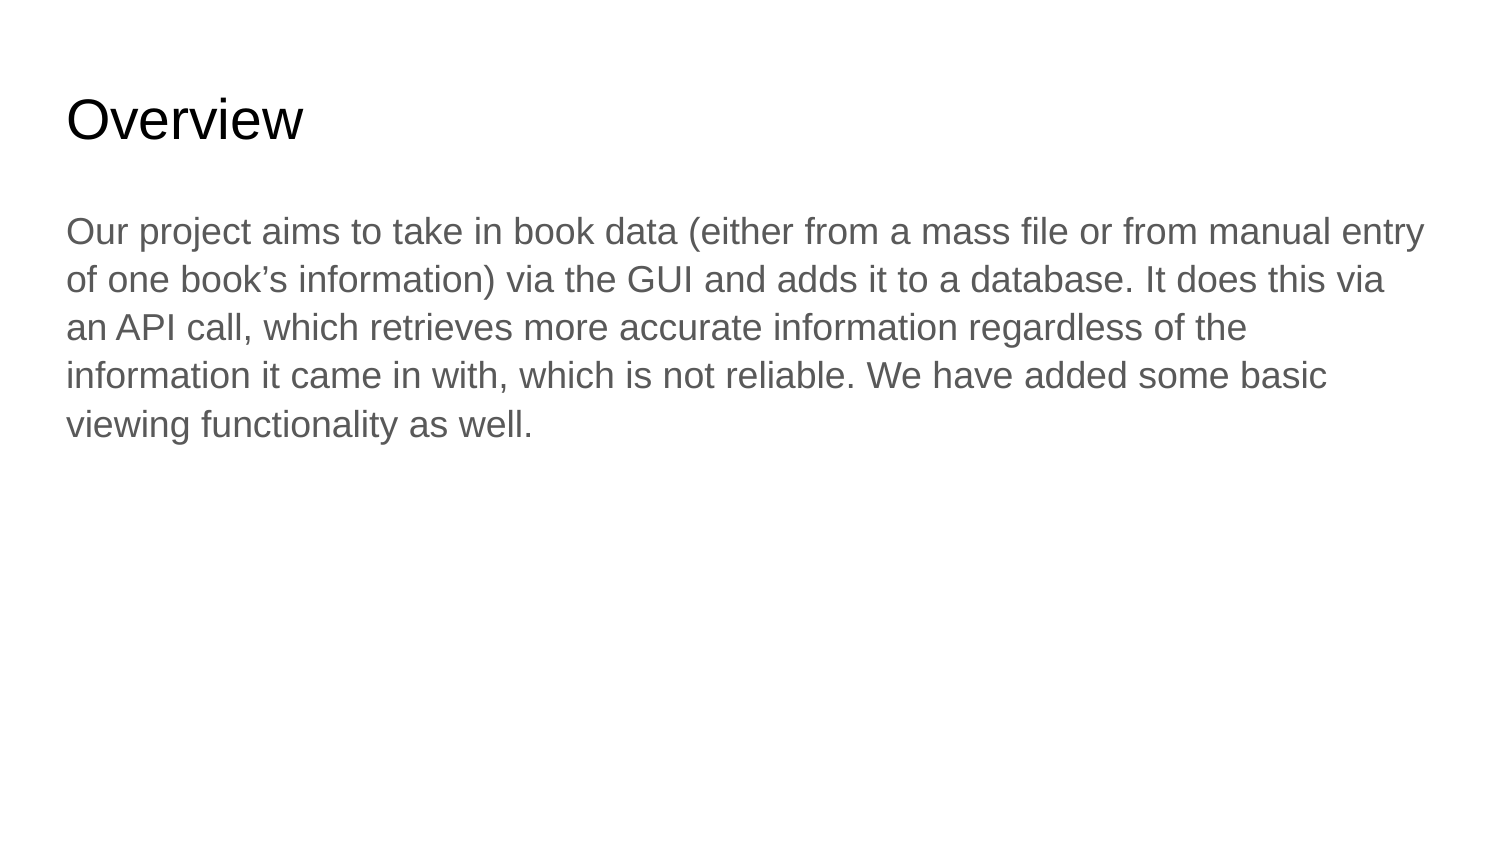

# Overview
Our project aims to take in book data (either from a mass file or from manual entry of one book’s information) via the GUI and adds it to a database. It does this via an API call, which retrieves more accurate information regardless of the information it came in with, which is not reliable. We have added some basic viewing functionality as well.